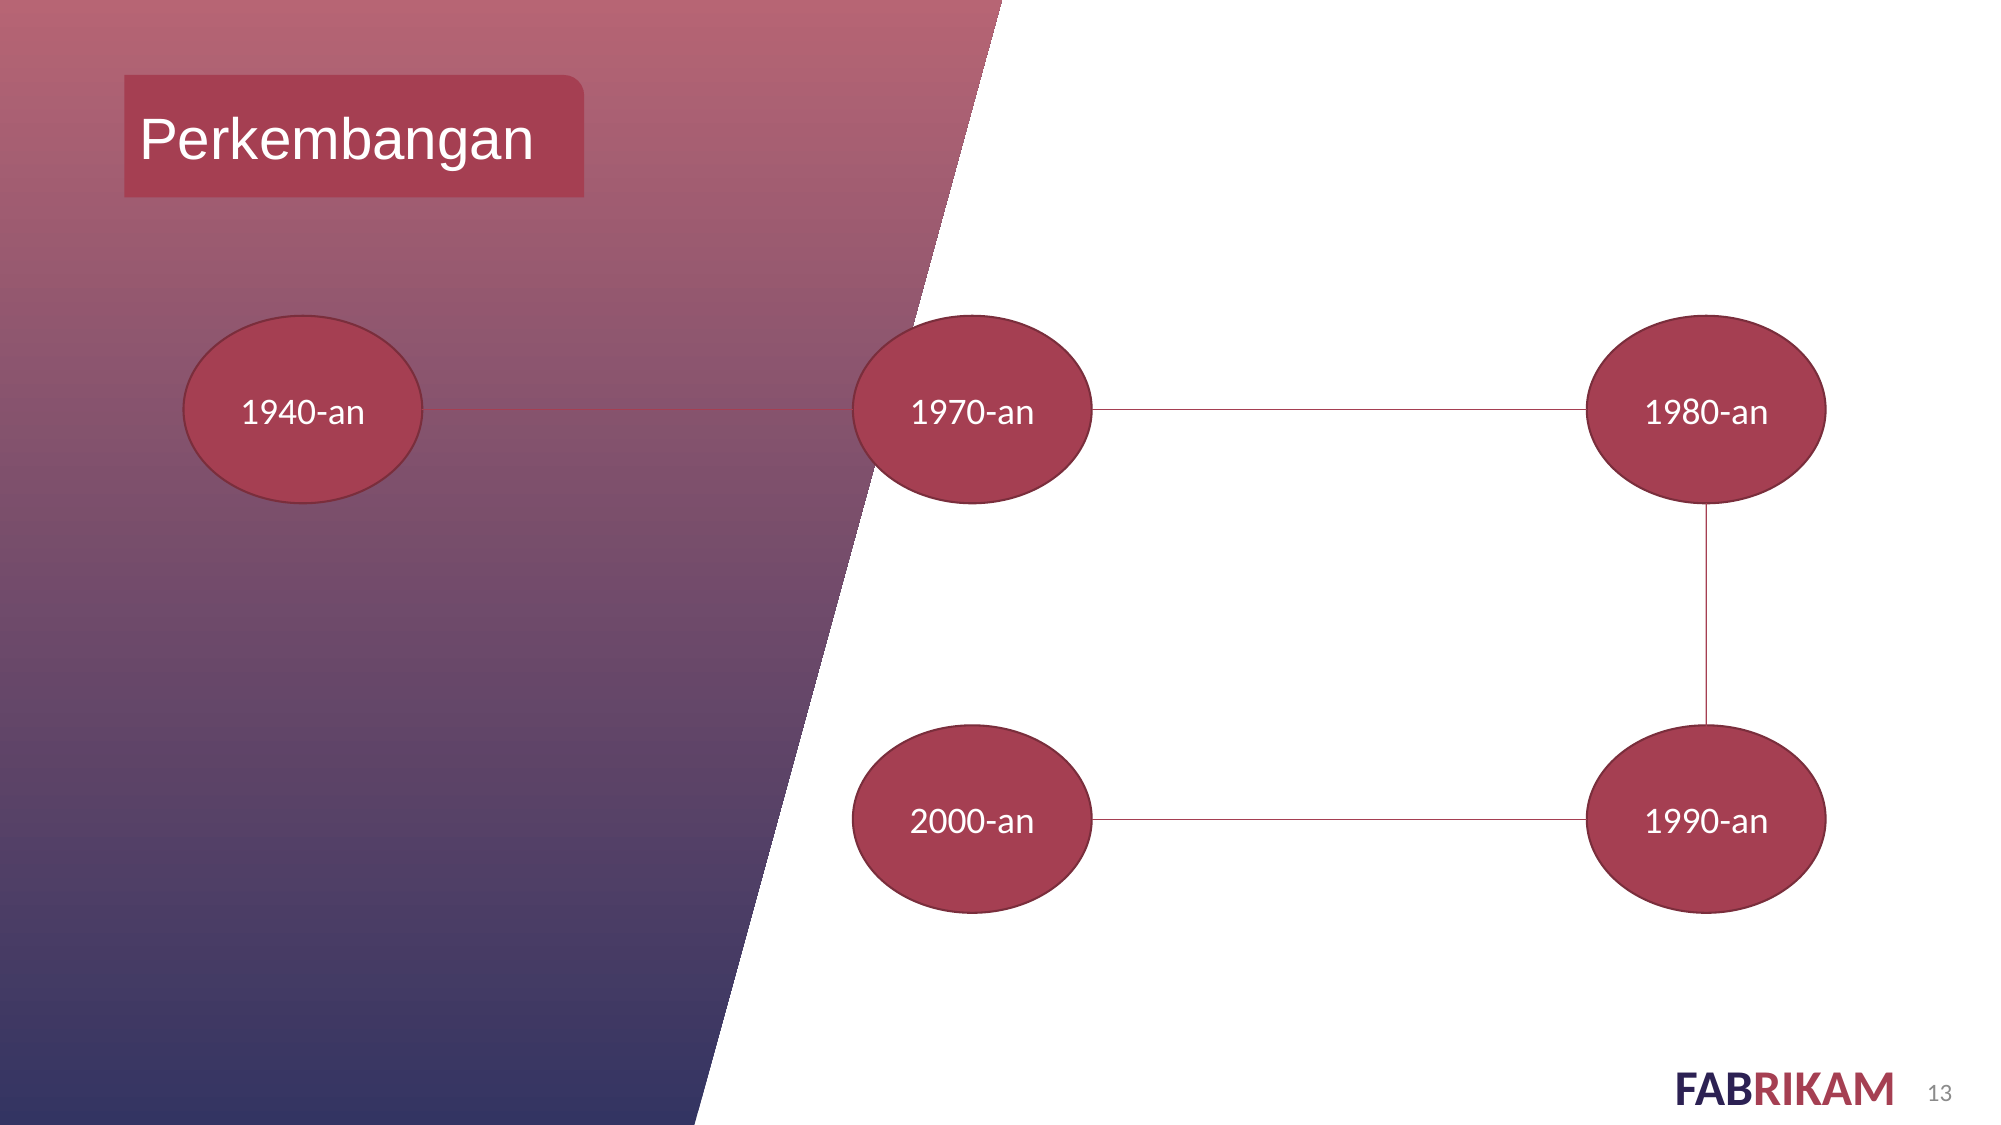

Perkembangan
1940-an
1970-an
1980-an
2000-an
1990-an
13